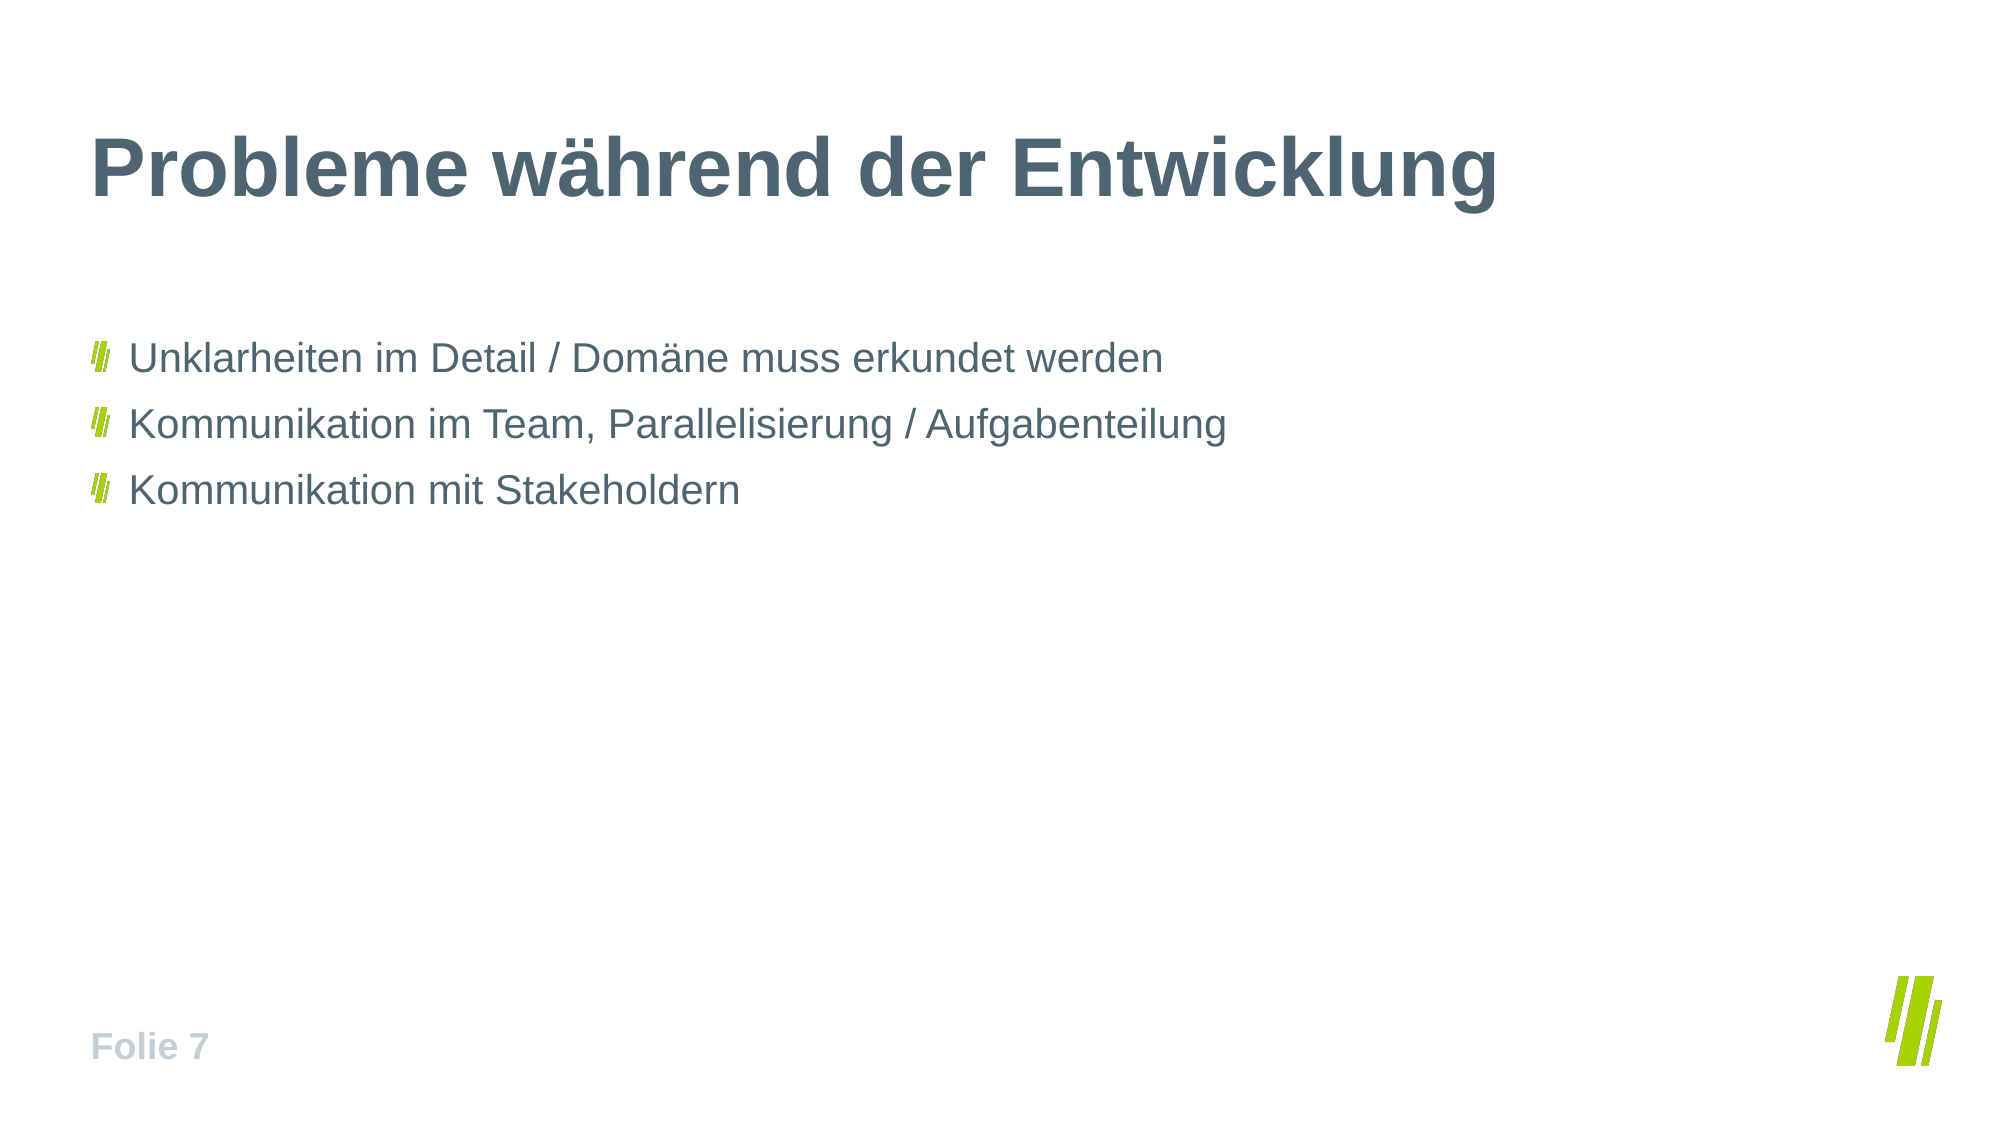

# Probleme während der Entwicklung
Unklarheiten im Detail / Domäne muss erkundet werden
Kommunikation im Team, Parallelisierung / Aufgabenteilung
Kommunikation mit Stakeholdern

Folie 7